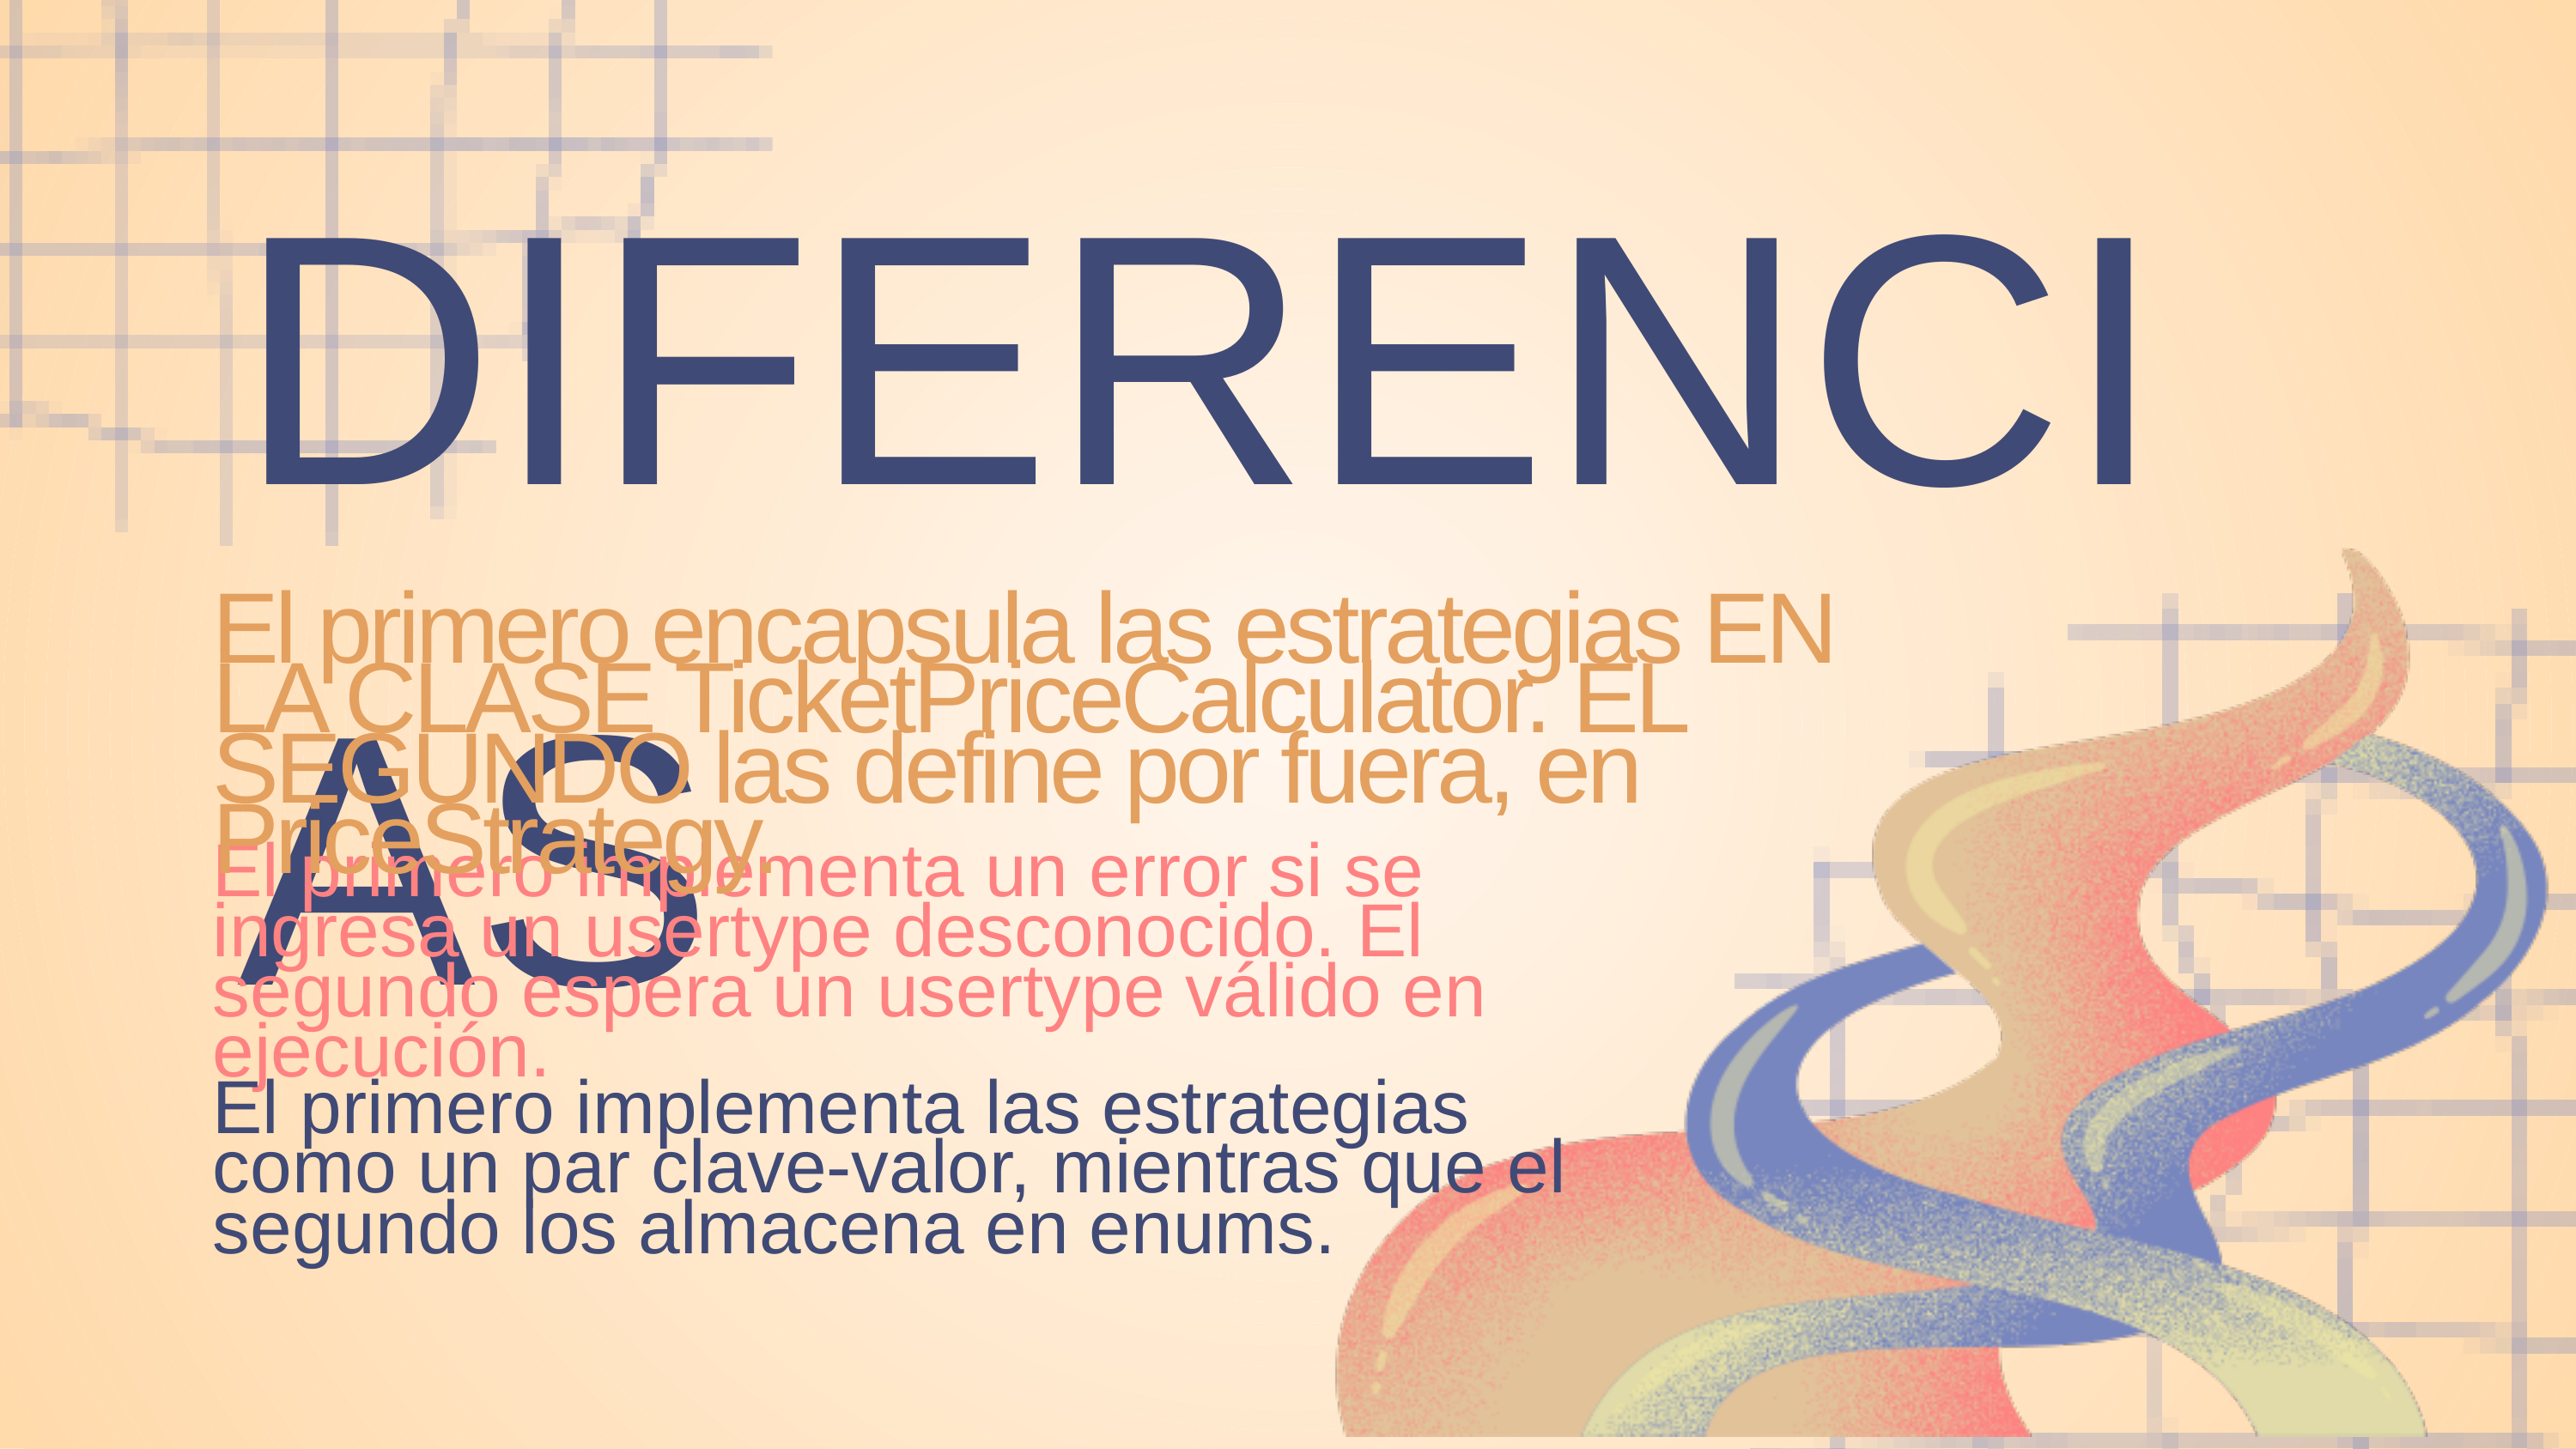

DIFERENCIAS

El primero encapsula las estrategias EN LA CLASE TicketPriceCalculator. EL SEGUNDO las define por fuera, en PriceStrategy.

El primero implementa un error si se ingresa un usertype desconocido. El segundo espera un usertype válido en ejecución.
El primero implementa las estrategias como un par clave-valor, mientras que el
segundo los almacena en enums.